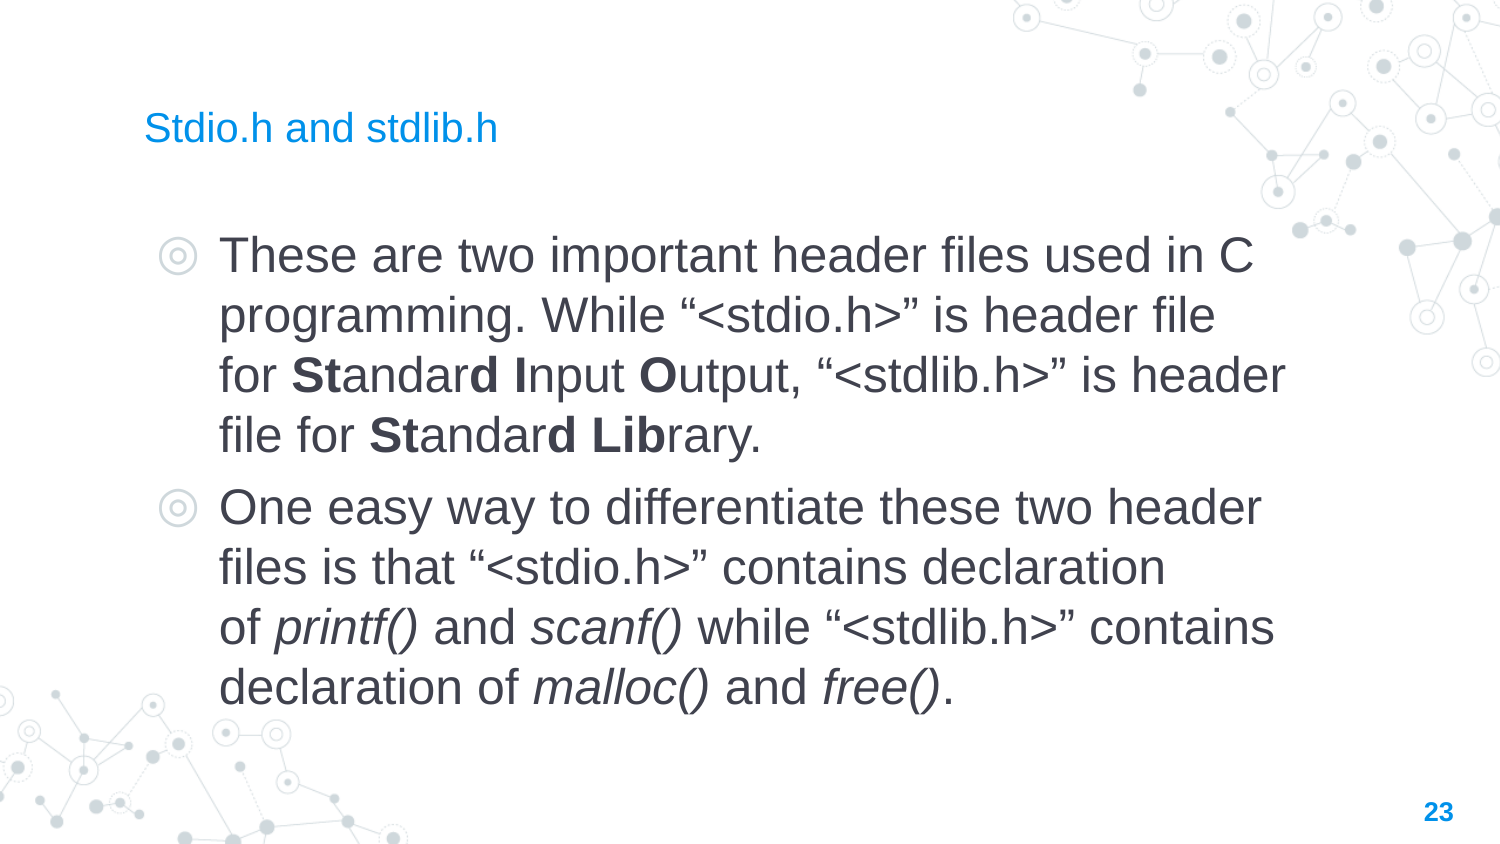

# Stdio.h and stdlib.h
These are two important header files used in C programming. While “<stdio.h>” is header file for Standard Input Output, “<stdlib.h>” is header file for Standard Library.
One easy way to differentiate these two header files is that “<stdio.h>” contains declaration of printf() and scanf() while “<stdlib.h>” contains declaration of malloc() and free().
23